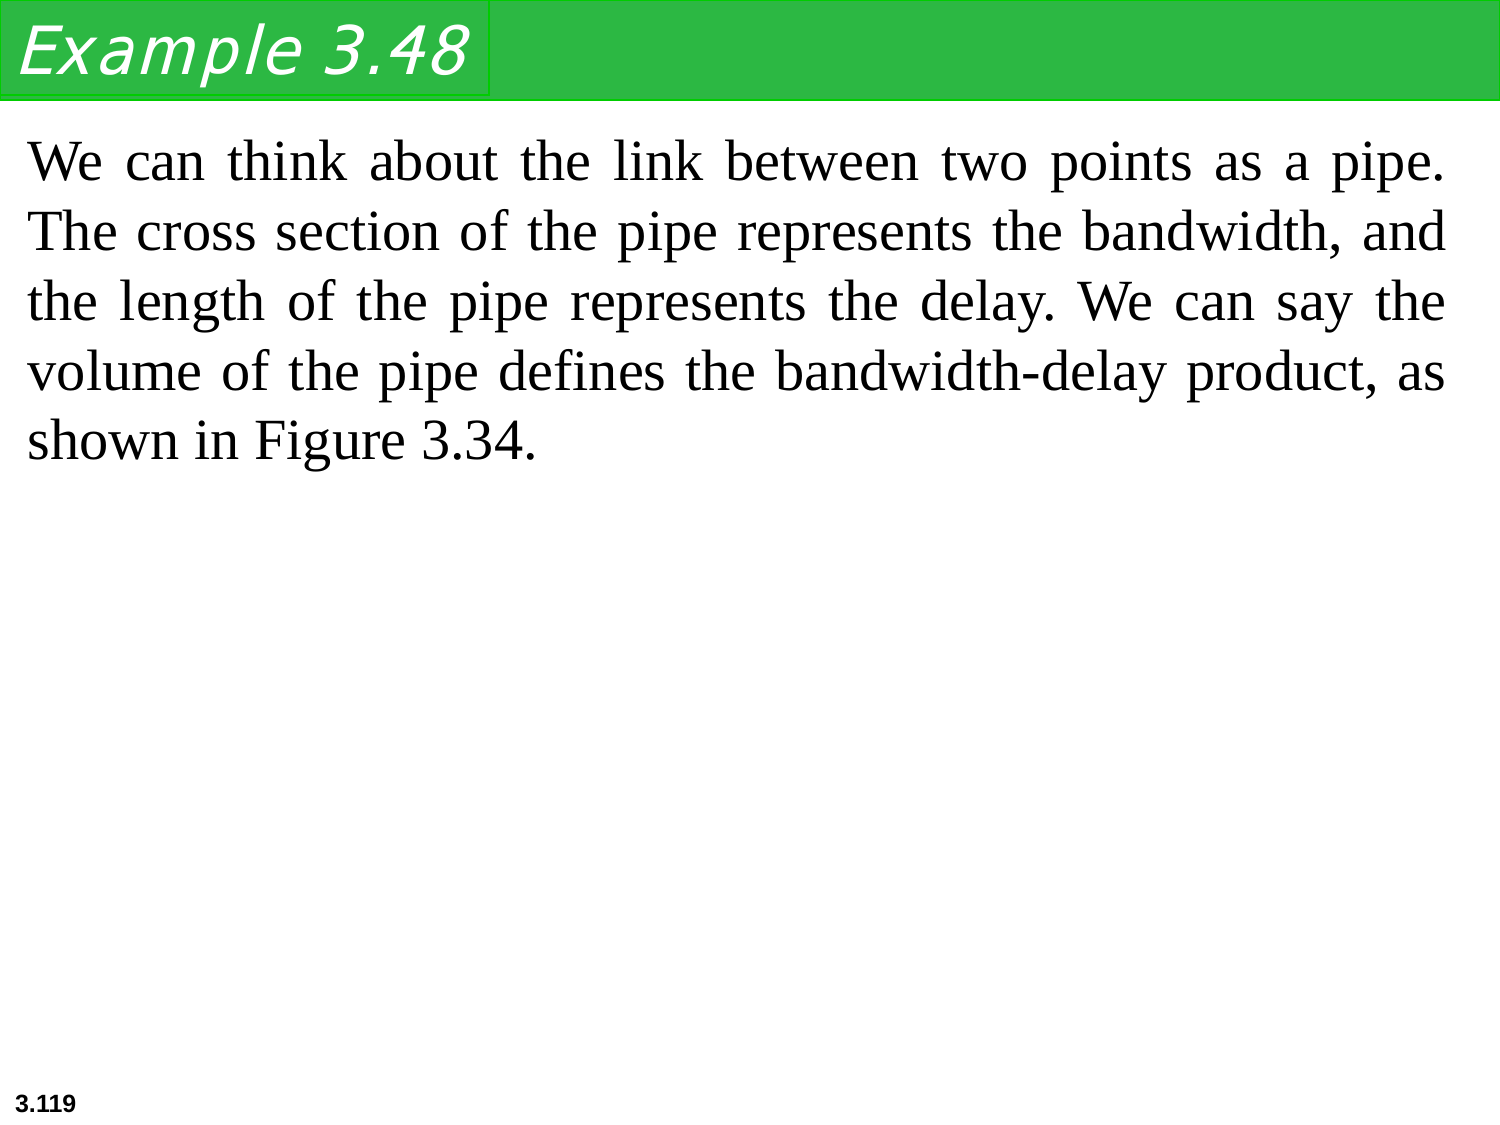

Example 3.48
We can think about the link between two points as a pipe. The cross section of the pipe represents the bandwidth, and the length of the pipe represents the delay. We can say the volume of the pipe defines the bandwidth-delay product, as shown in Figure 3.34.
3.119